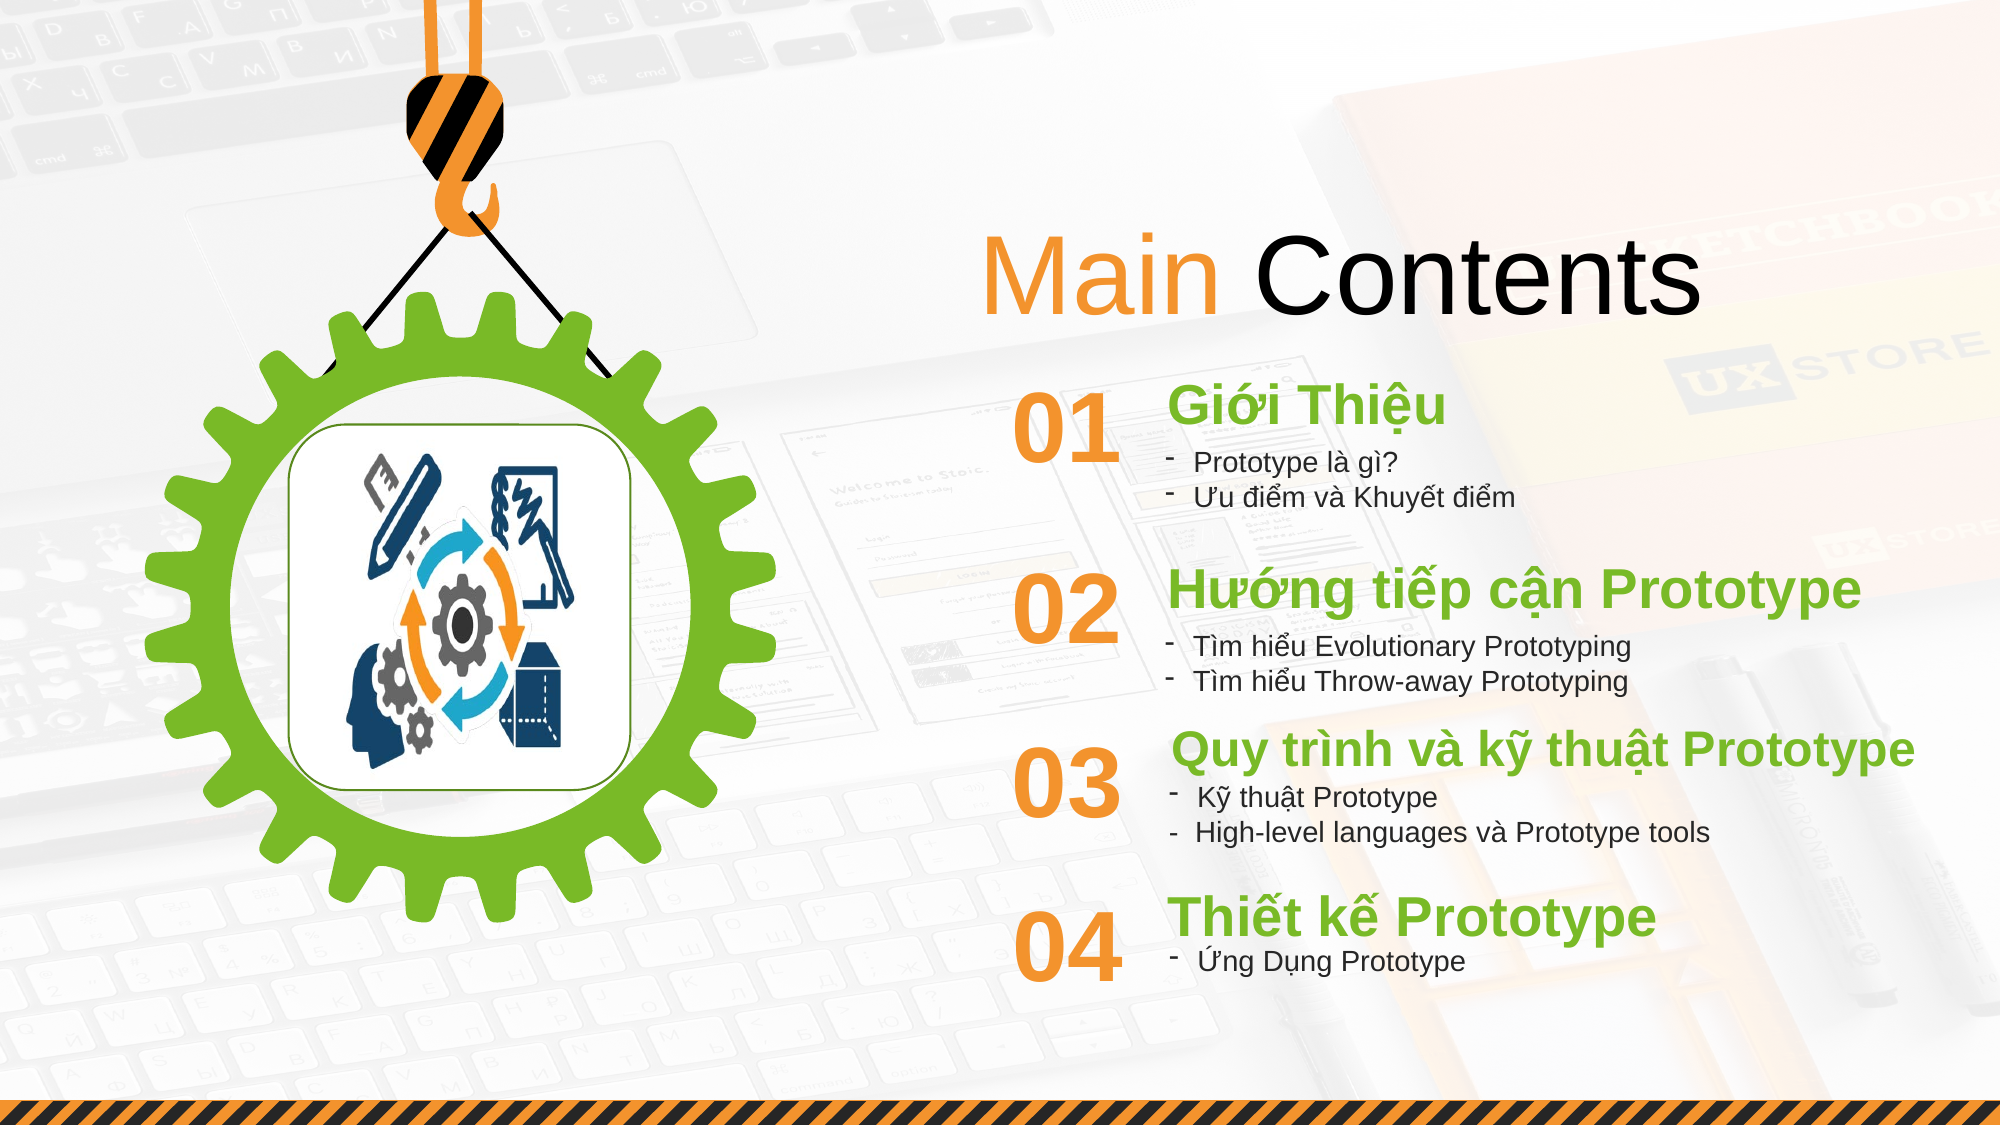

Main Contents

01
Giới Thiệu
Prototype là gì?
Ưu điểm và Khuyết điểm

02
Hướng tiếp cận Prototype
Tìm hiểu Evolutionary Prototyping
Tìm hiểu Throw-away Prototyping
Quy trình và kỹ thuật Prototype
Kỹ thuật Prototype
-  High-level languages và Prototype tools
03
Thiết kế Prototype
Ứng Dụng Prototype
04